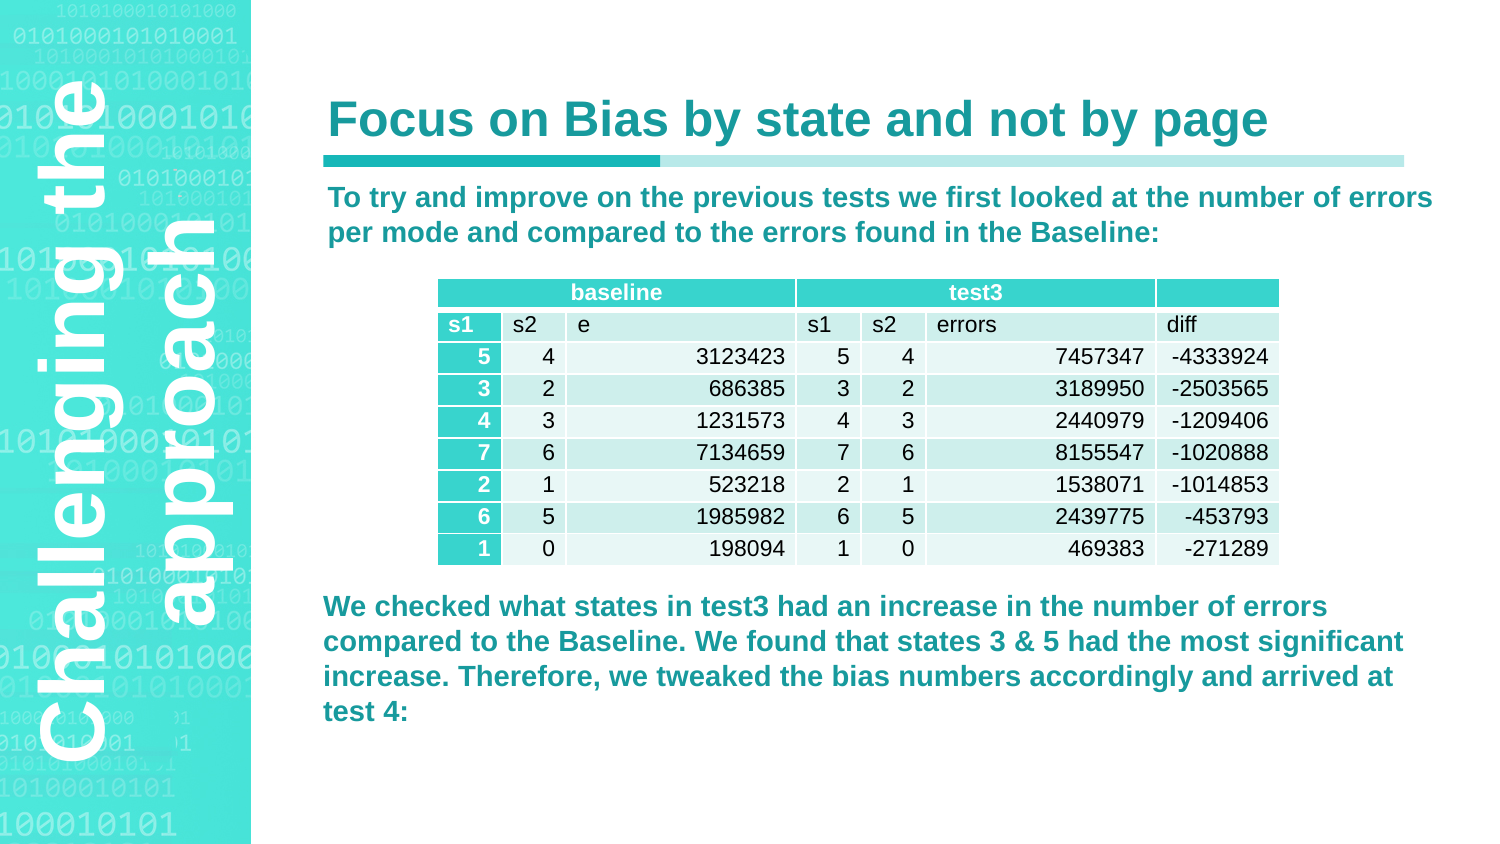

Agenda Style
Focus on Bias by state and not by page
To try and improve on the previous tests we first looked at the number of errors per mode and compared to the errors found in the Baseline:

| baseline |  |  | test3 |  |  |  |
| --- | --- | --- | --- | --- | --- | --- |
| s1 | s2 | e | s1 | s2 | errors | diff |
| 5 | 4 | 3123423 | 5 | 4 | 7457347 | -4333924 |
| 3 | 2 | 686385 | 3 | 2 | 3189950 | -2503565 |
| 4 | 3 | 1231573 | 4 | 3 | 2440979 | -1209406 |
| 7 | 6 | 7134659 | 7 | 6 | 8155547 | -1020888 |
| 2 | 1 | 523218 | 2 | 1 | 1538071 | -1014853 |
| 6 | 5 | 1985982 | 6 | 5 | 2439775 | -453793 |
| 1 | 0 | 198094 | 1 | 0 | 469383 | -271289 |
Challenging the approach
We checked what states in test3 had an increase in the number of errors compared to the Baseline. We found that states 3 & 5 had the most significant increase. Therefore, we tweaked the bias numbers accordingly and arrived at test 4: